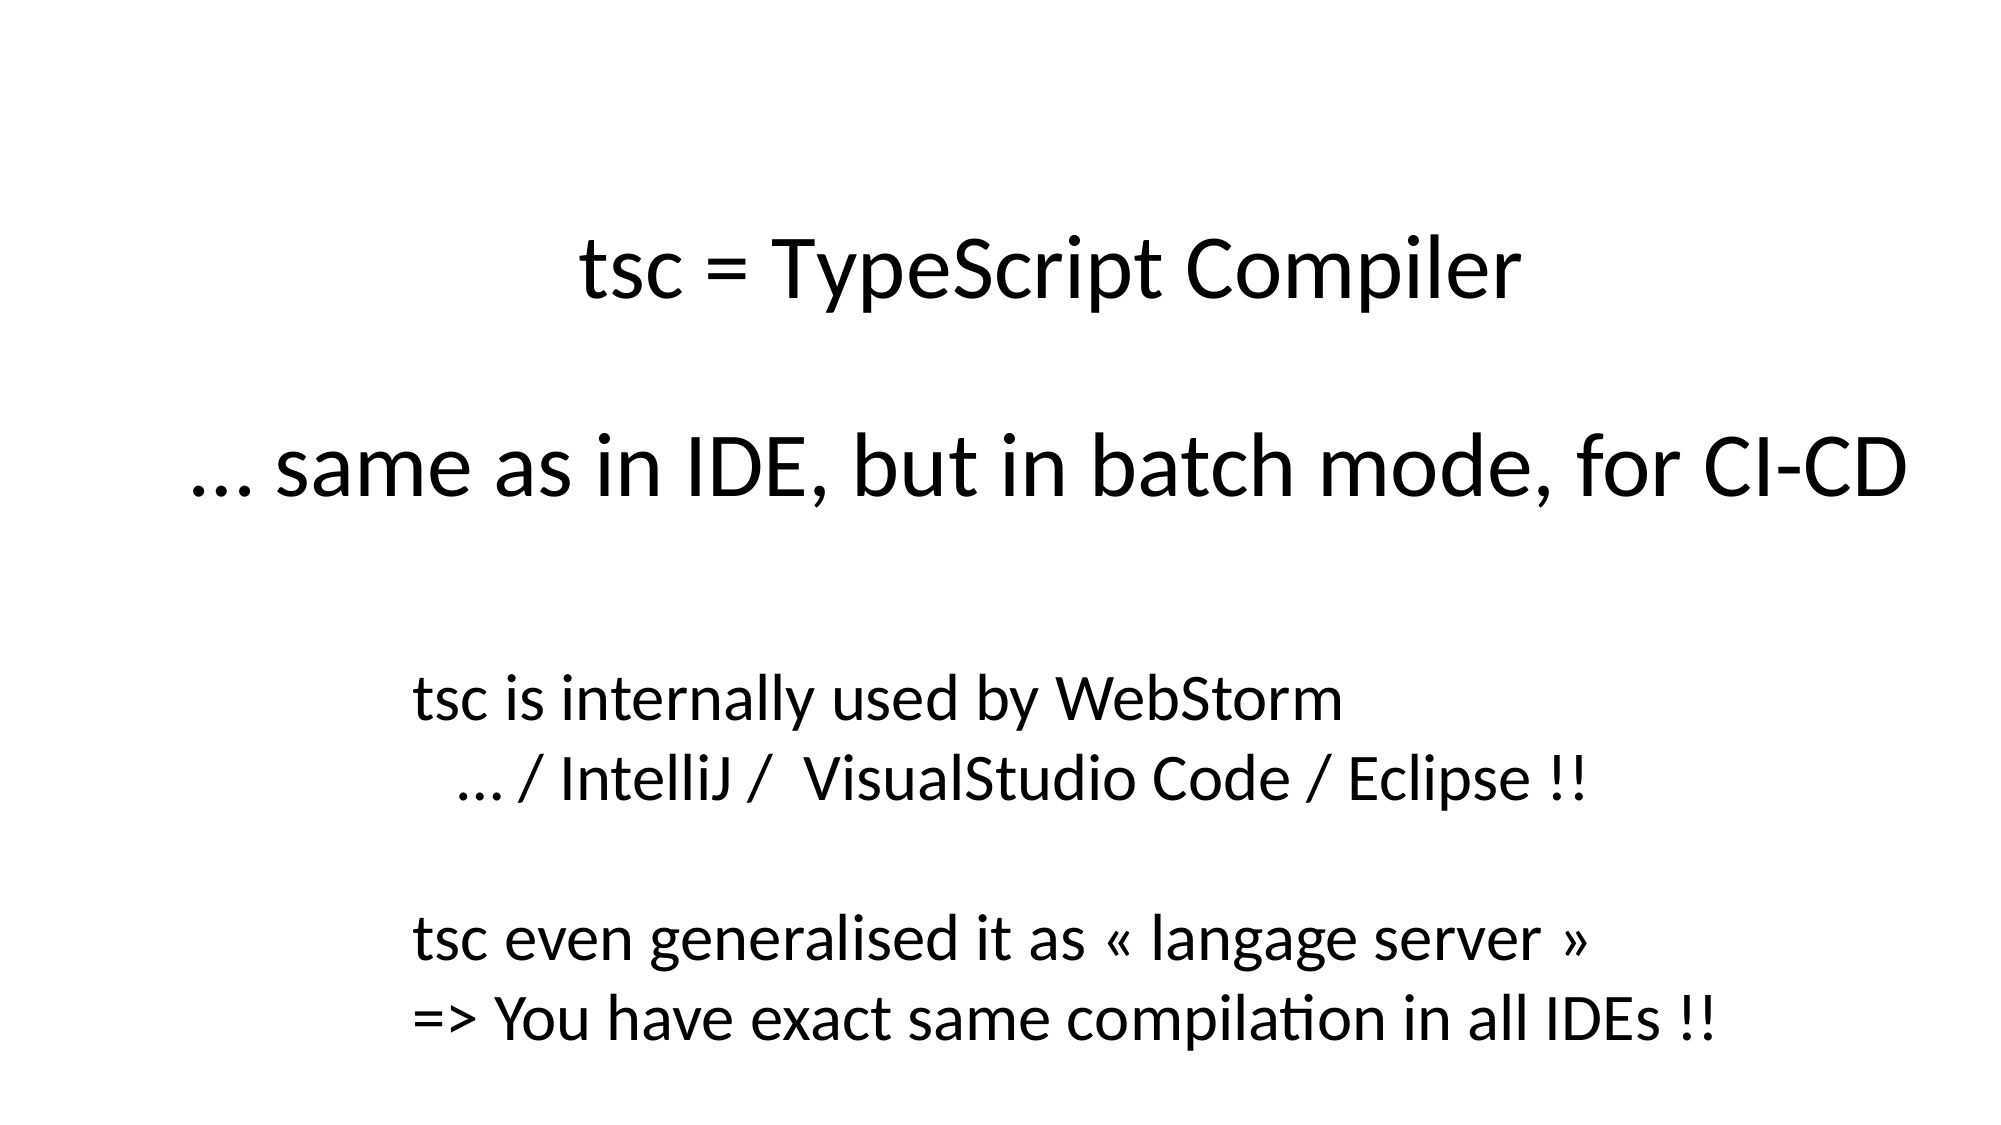

# tsc = TypeScript Compiler … same as in IDE, but in batch mode, for CI-CD
tsc is internally used by WebStorm
   … / IntelliJ /  VisualStudio Code / Eclipse !!

tsc even generalised it as « langage server »
=> You have exact same compilation in all IDEs !!